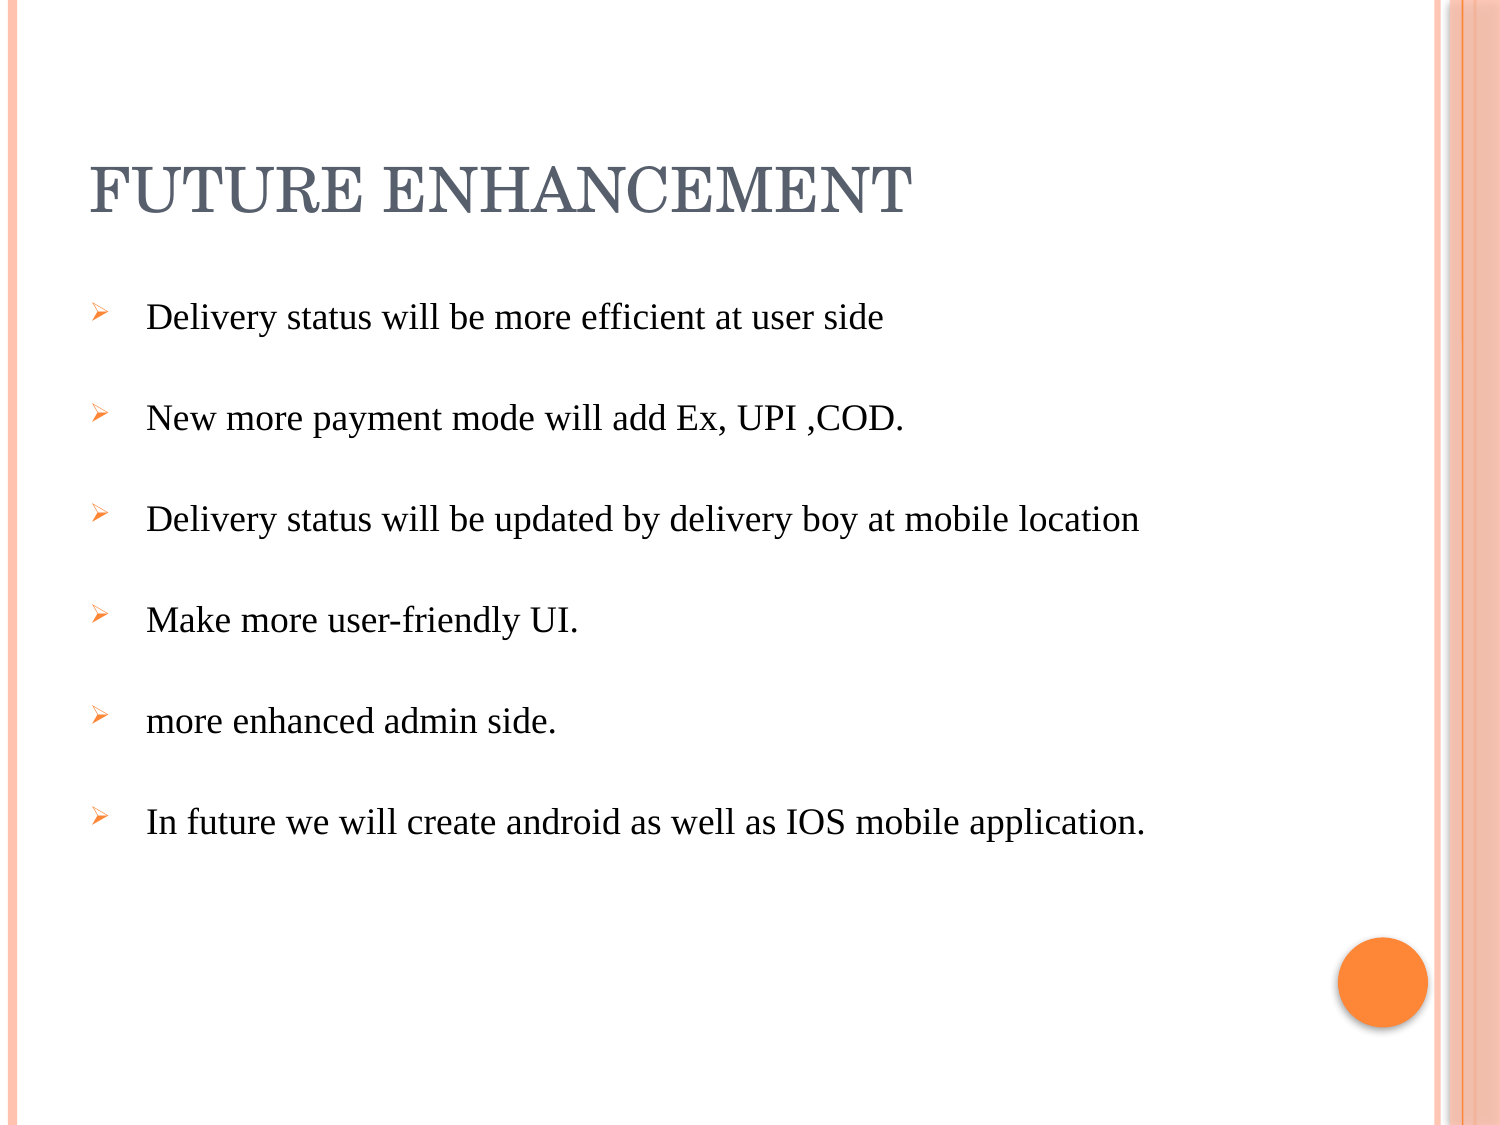

# Future Enhancement
Delivery status will be more efficient at user side
New more payment mode will add Ex, UPI ,COD.
Delivery status will be updated by delivery boy at mobile location
Make more user-friendly UI.
more enhanced admin side.
In future we will create android as well as IOS mobile application.